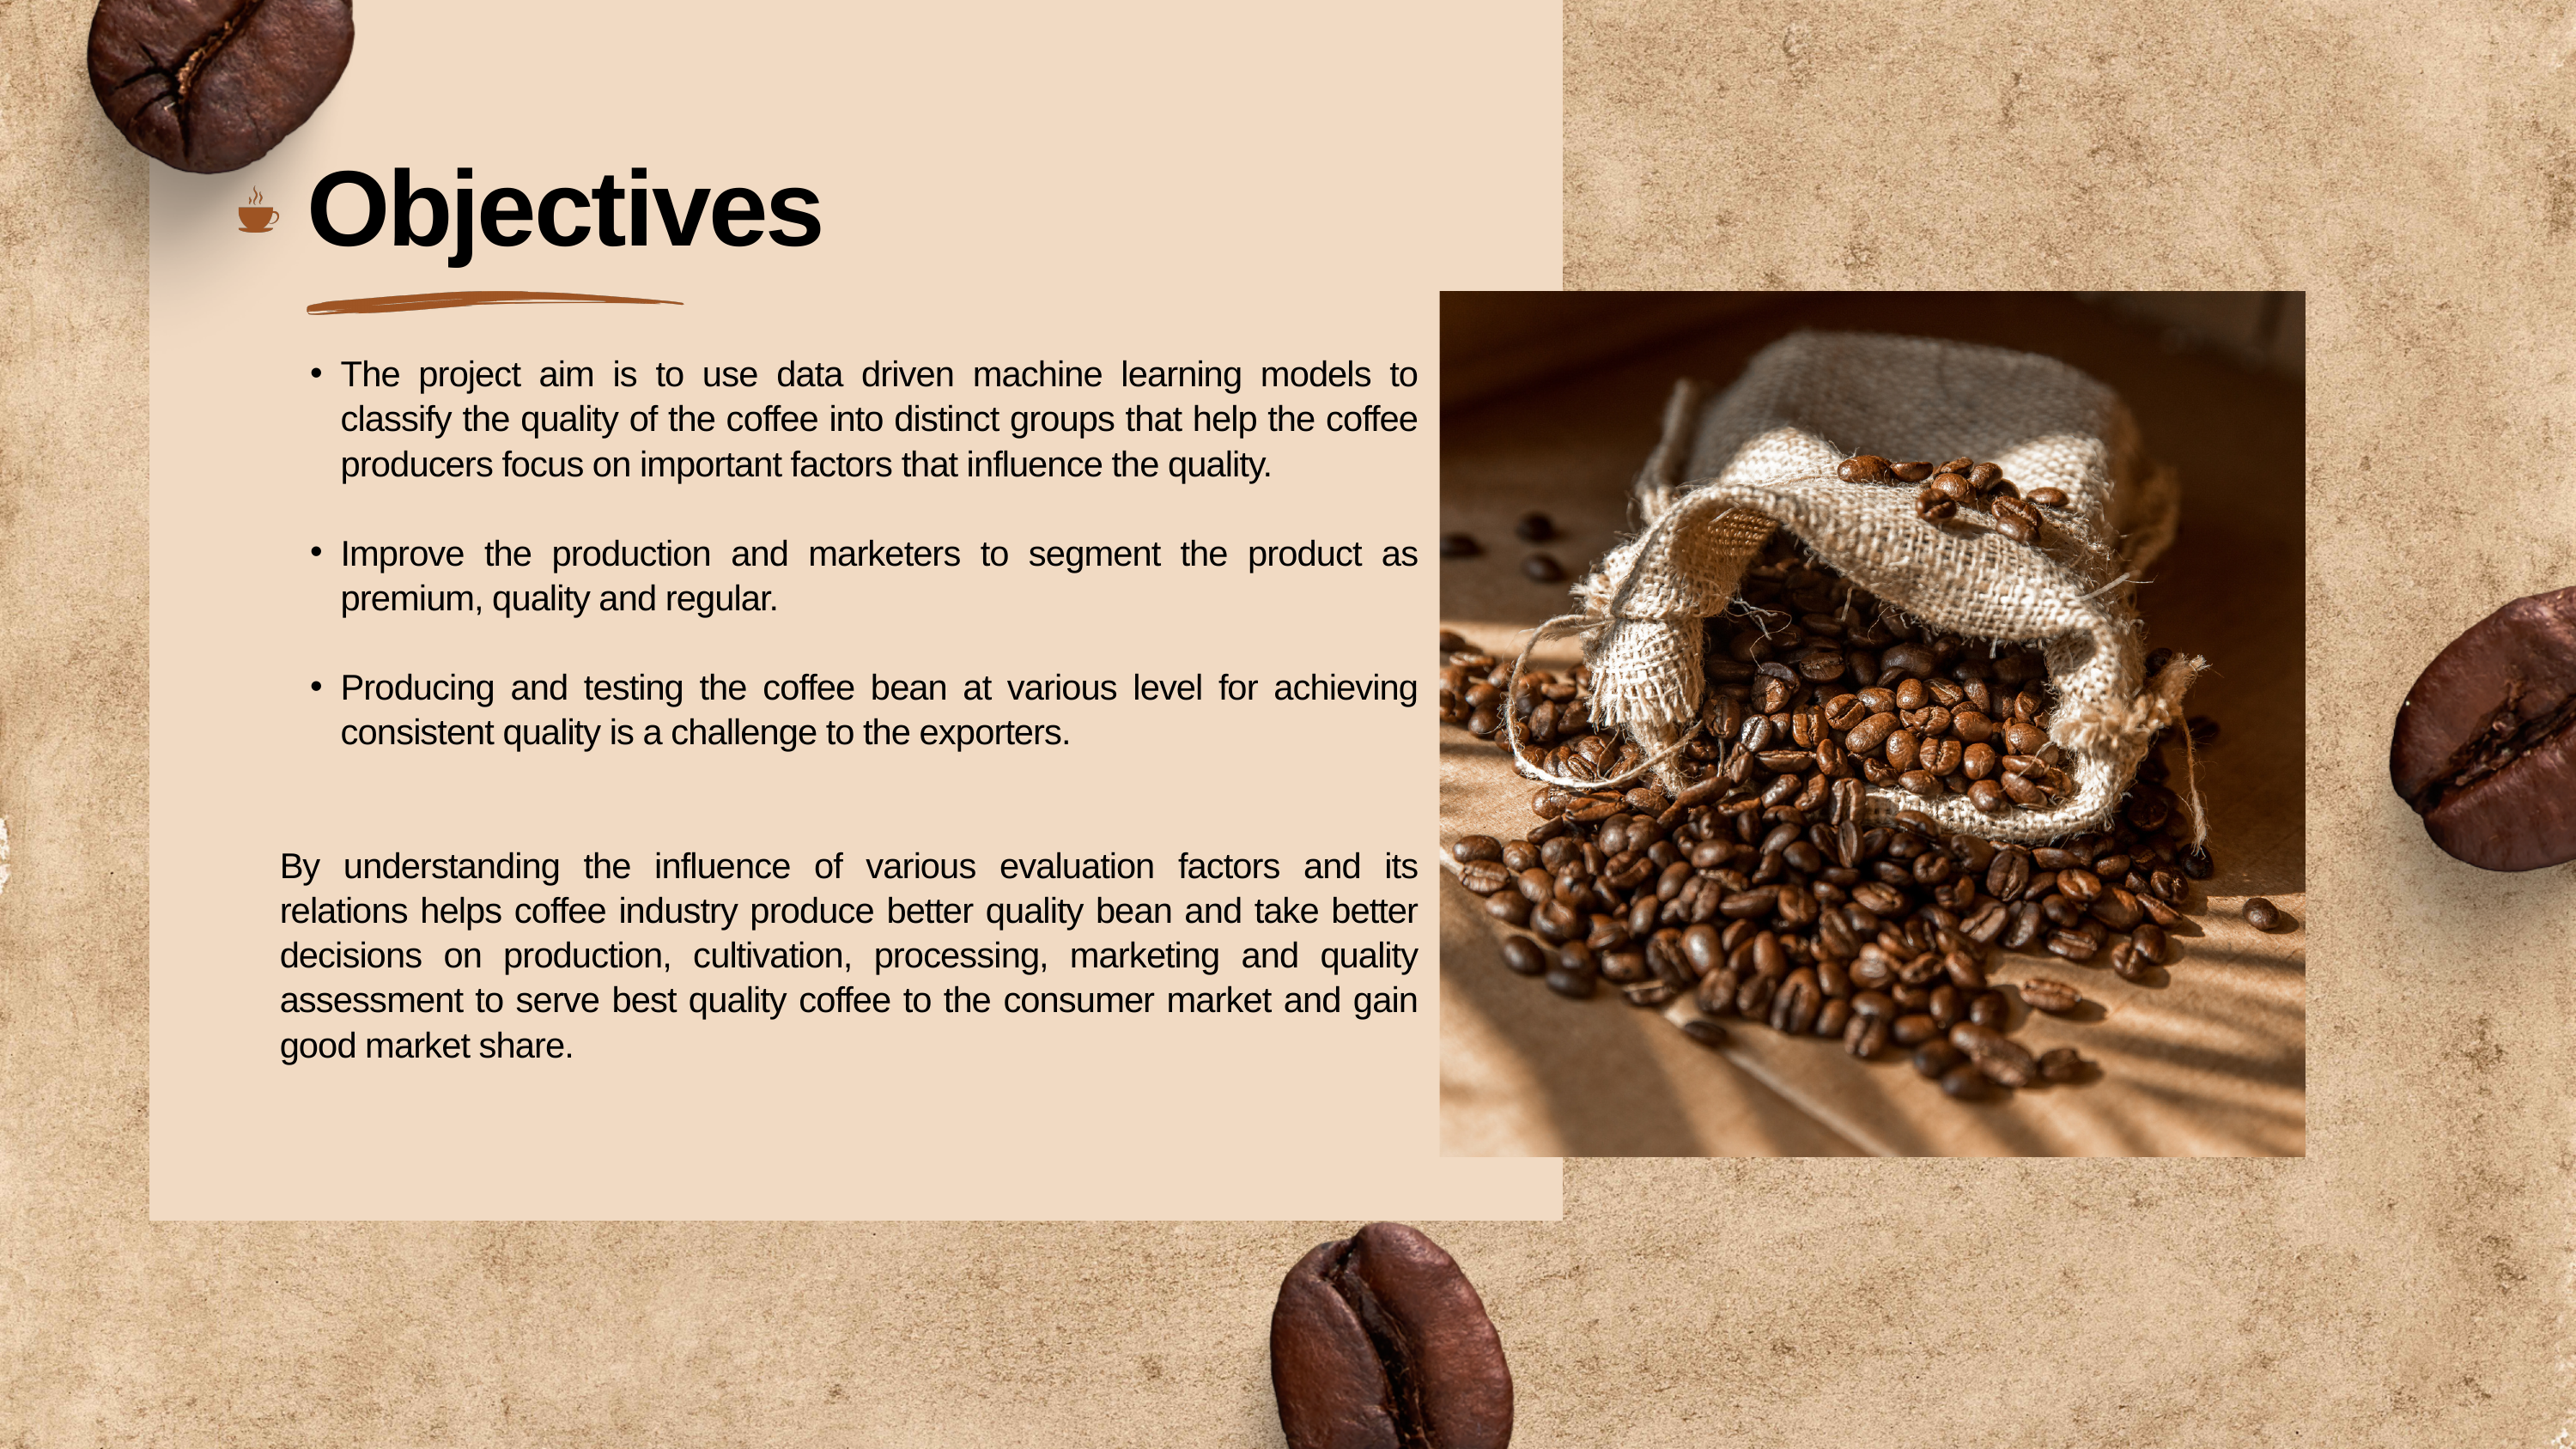

Objectives

The project aim is to use data driven machine learning models to classify the quality of the coffee into distinct groups that help the coffee producers focus on important factors that influence the quality.

Improve the production and marketers to segment the product as premium, quality and regular.

Producing and testing the coffee bean at various level for achieving consistent quality is a challenge to the exporters.

By understanding the influence of various evaluation factors and its relations helps coffee industry produce better quality bean and take better decisions on production, cultivation, processing, marketing and quality assessment to serve best quality coffee to the consumer market and gain good market share.